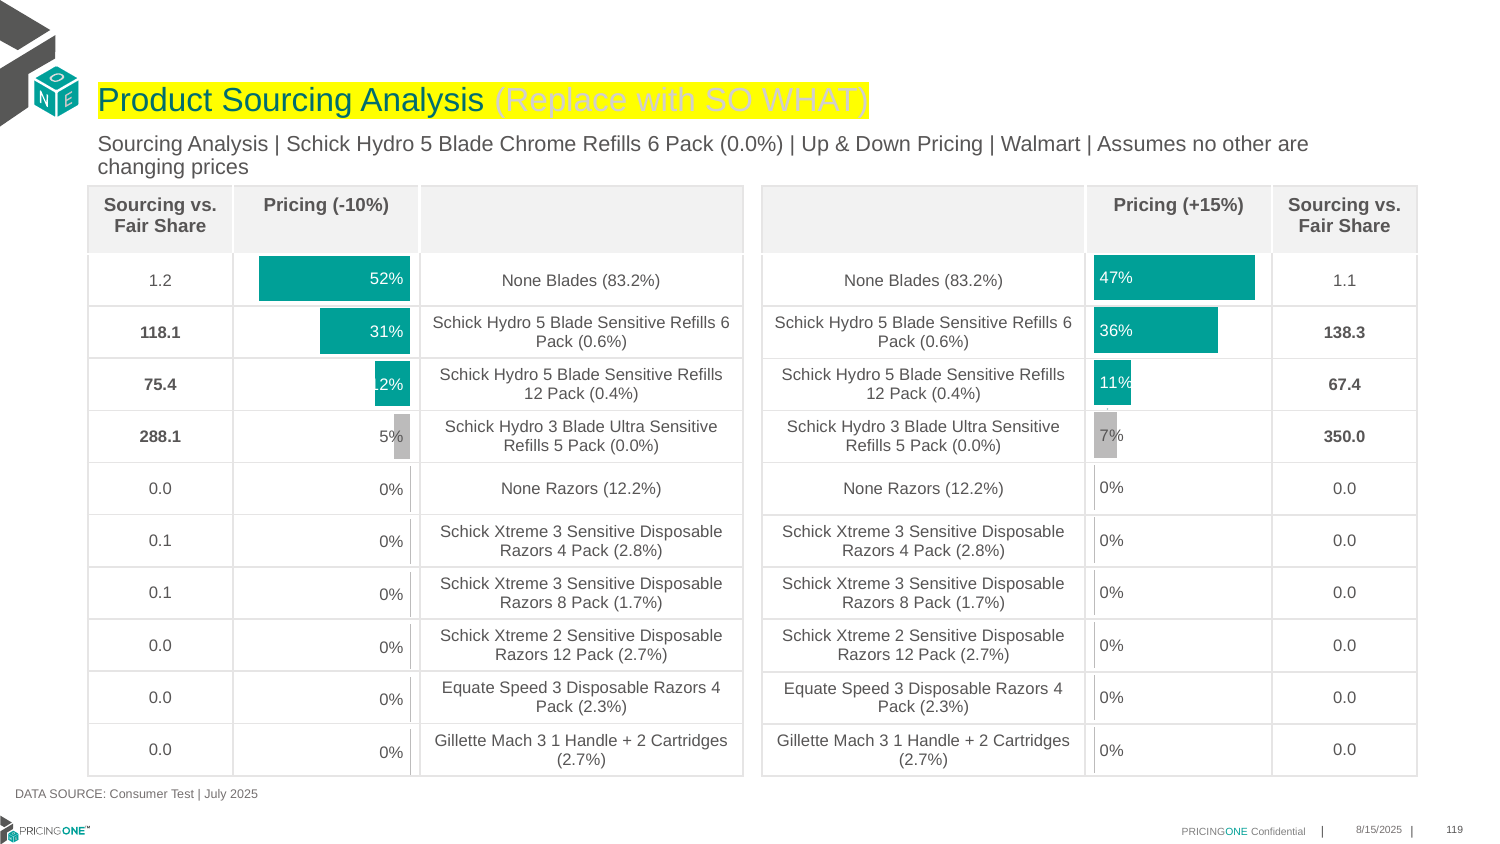

# Product Sourcing Analysis (Replace with SO WHAT)
Sourcing Analysis | Schick Hydro 5 Blade Chrome Refills 6 Pack (0.0%) | Up & Down Pricing | Walmart | Assumes no other are changing prices
| Sourcing vs. Fair Share | Pricing (-10%) |  |
| --- | --- | --- |
| 1.2 |  | None Blades (83.2%) |
| 118.1 |  | Schick Hydro 5 Blade Sensitive Refills 6 Pack (0.6%) |
| 75.4 |  | Schick Hydro 5 Blade Sensitive Refills 12 Pack (0.4%) |
| 288.1 |  | Schick Hydro 3 Blade Ultra Sensitive Refills 5 Pack (0.0%) |
| 0.0 |  | None Razors (12.2%) |
| 0.1 |  | Schick Xtreme 3 Sensitive Disposable Razors 4 Pack (2.8%) |
| 0.1 |  | Schick Xtreme 3 Sensitive Disposable Razors 8 Pack (1.7%) |
| 0.0 |  | Schick Xtreme 2 Sensitive Disposable Razors 12 Pack (2.7%) |
| 0.0 |  | Equate Speed 3 Disposable Razors 4 Pack (2.3%) |
| 0.0 |  | Gillette Mach 3 1 Handle + 2 Cartridges (2.7%) |
|  | Pricing (+15%) | Sourcing vs. Fair Share |
| --- | --- | --- |
| None Blades (83.2%) |  | 1.1 |
| Schick Hydro 5 Blade Sensitive Refills 6 Pack (0.6%) |  | 138.3 |
| Schick Hydro 5 Blade Sensitive Refills 12 Pack (0.4%) |  | 67.4 |
| Schick Hydro 3 Blade Ultra Sensitive Refills 5 Pack (0.0%) |  | 350.0 |
| None Razors (12.2%) |  | 0.0 |
| Schick Xtreme 3 Sensitive Disposable Razors 4 Pack (2.8%) |  | 0.0 |
| Schick Xtreme 3 Sensitive Disposable Razors 8 Pack (1.7%) |  | 0.0 |
| Schick Xtreme 2 Sensitive Disposable Razors 12 Pack (2.7%) |  | 0.0 |
| Equate Speed 3 Disposable Razors 4 Pack (2.3%) |  | 0.0 |
| Gillette Mach 3 1 Handle + 2 Cartridges (2.7%) |  | 0.0 |

### Chart

| Category | Schick Hydro 5 Blade Chrome Refills 6 Pack (0.0%) |
|---|---|
| None Blades (83.2%) | 0.46597740378557434 |
| Schick Hydro 5 Blade Sensitive Refills 6 Pack (0.6%) | 0.3599660900318067 |
| Schick Hydro 5 Blade Sensitive Refills 12 Pack (0.4%) | 0.10722129977741027 |
| Schick Hydro 3 Blade Ultra Sensitive Refills 5 Pack (0.0%) | 0.06649199276177659 |
| None Razors (12.2%) | 0.0006329455146140063 |
| Schick Xtreme 3 Sensitive Disposable Razors 4 Pack (2.8%) | 0.0005590722740957637 |
| Schick Xtreme 3 Sensitive Disposable Razors 8 Pack (1.7%) | 0.0003547767777393224 |
| Schick Xtreme 2 Sensitive Disposable Razors 12 Pack (2.7%) | 0.0003055525689695237 |
| Equate Speed 3 Disposable Razors 4 Pack (2.3%) | 0.0002948863773456159 |
| Gillette Mach 3 1 Handle + 2 Cartridges (2.7%) | 0.00024336514725393412 |

### Chart

| Category | Schick Hydro 5 Blade Chrome Refills 6 Pack (0.0%) |
|---|---|
| None Blades (83.2%) | 0.5174894044782585 |
| Schick Hydro 5 Blade Sensitive Refills 6 Pack (0.6%) | 0.30734184707340645 |
| Schick Hydro 5 Blade Sensitive Refills 12 Pack (0.4%) | 0.11999550421132797 |
| Schick Hydro 3 Blade Ultra Sensitive Refills 5 Pack (0.0%) | 0.05472732234729924 |
| None Razors (12.2%) | 0.000822390226280322 |
| Schick Xtreme 3 Sensitive Disposable Razors 4 Pack (2.8%) | 0.0007264865617173437 |
| Schick Xtreme 3 Sensitive Disposable Razors 8 Pack (1.7%) | 0.0004609902727649171 |
| Schick Xtreme 2 Sensitive Disposable Razors 12 Pack (2.7%) | 0.00039704656730975133 |
| Equate Speed 3 Disposable Razors 4 Pack (2.3%) | 0.0003831826441879315 |
| Gillette Mach 3 1 Handle + 2 Cartridges (2.7%) | 0.0003161888886871508 |
DATA SOURCE: Consumer Test | July 2025

8/15/2025
119